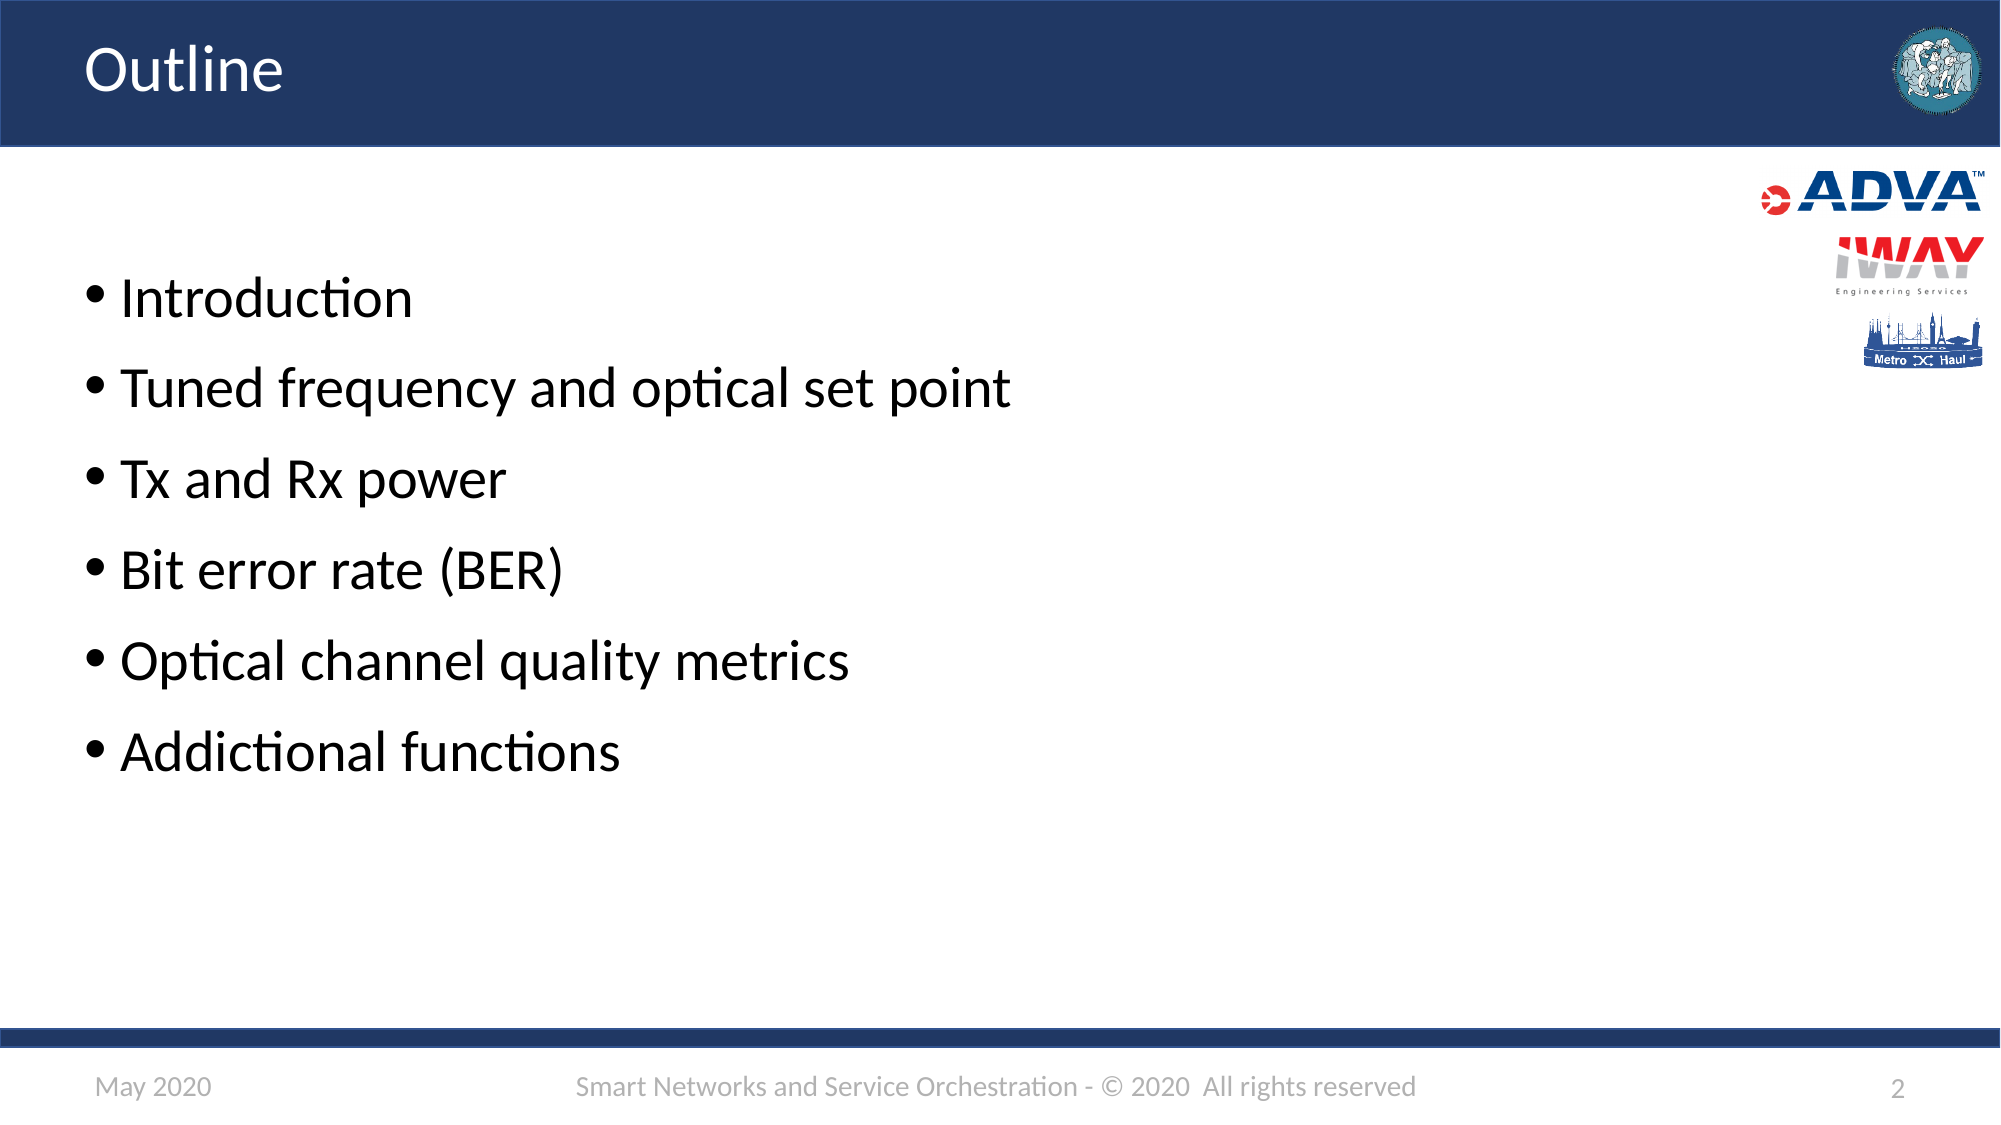

# Outline

Introduction
Tuned frequency and optical set point
Tx and Rx power
Bit error rate (BER)
Optical channel quality metrics
Addictional functions

Smart Networks and Service Orchestration - © 2020  All rights reserved
May 2020
2